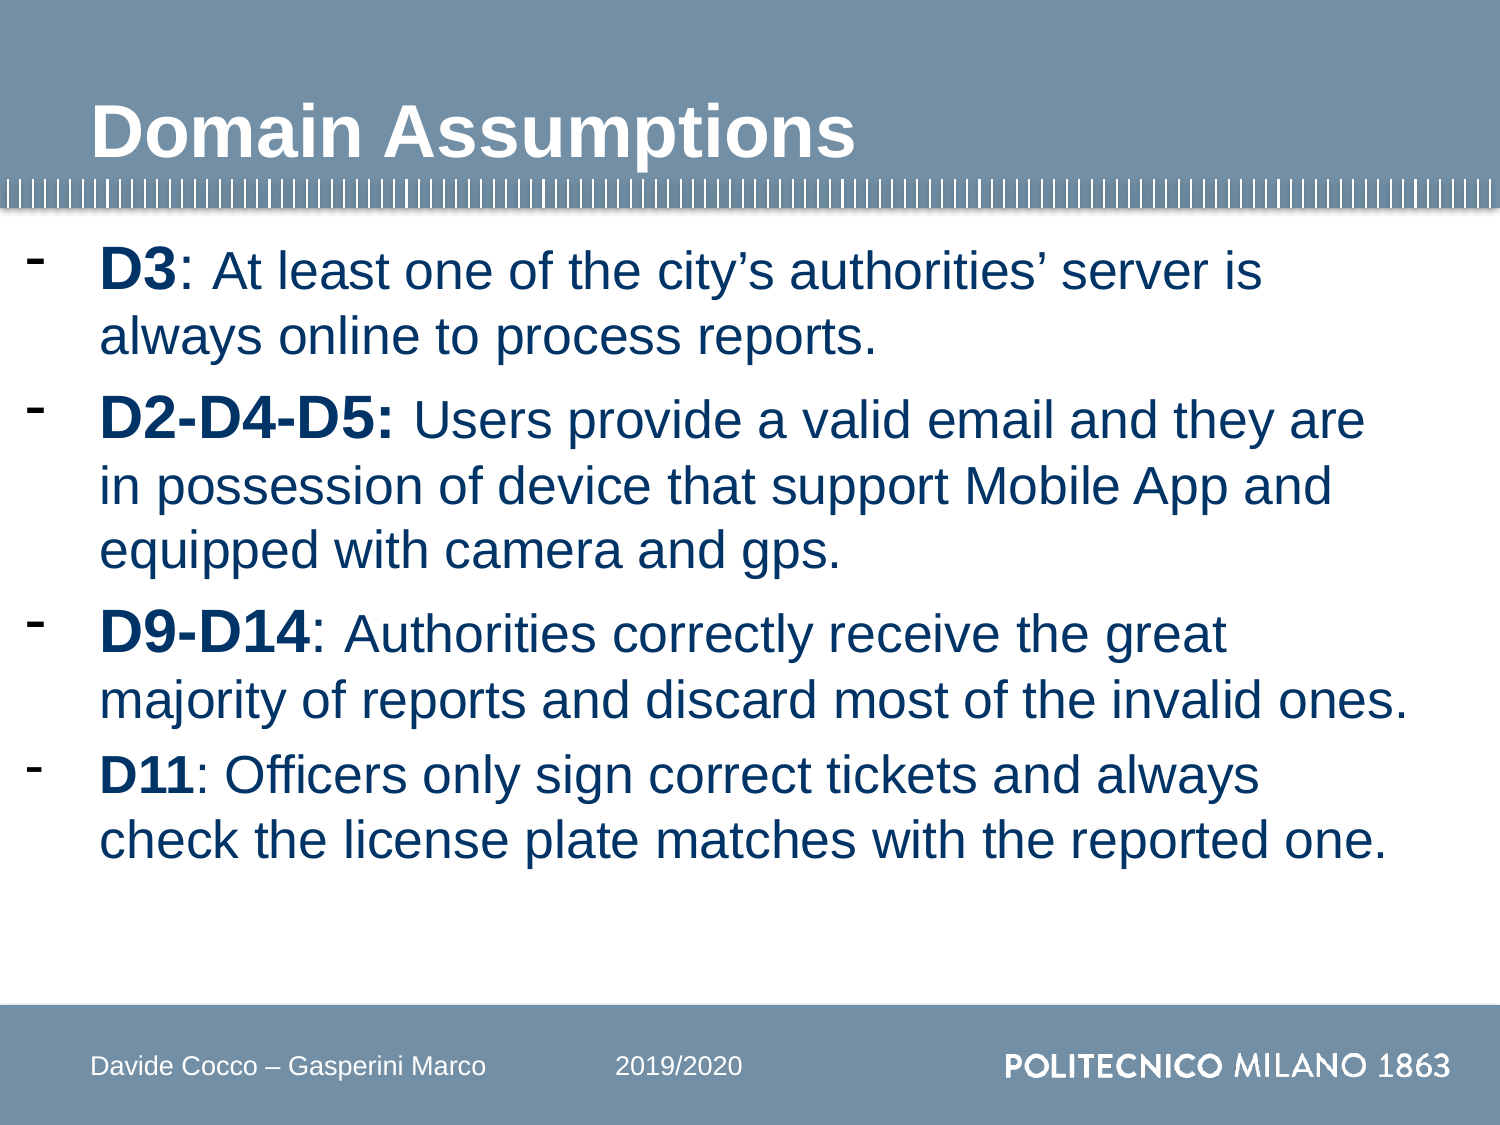

# Domain Assumptions
D3: At least one of the city’s authorities’ server is always online to process reports.
D2-D4-D5: Users provide a valid email and they are in possession of device that support Mobile App and equipped with camera and gps.
D9-D14: Authorities correctly receive the great majority of reports and discard most of the invalid ones.
D11: Officers only sign correct tickets and always check the license plate matches with the reported one.
Davide Cocco – Gasperini Marco 	2019/2020